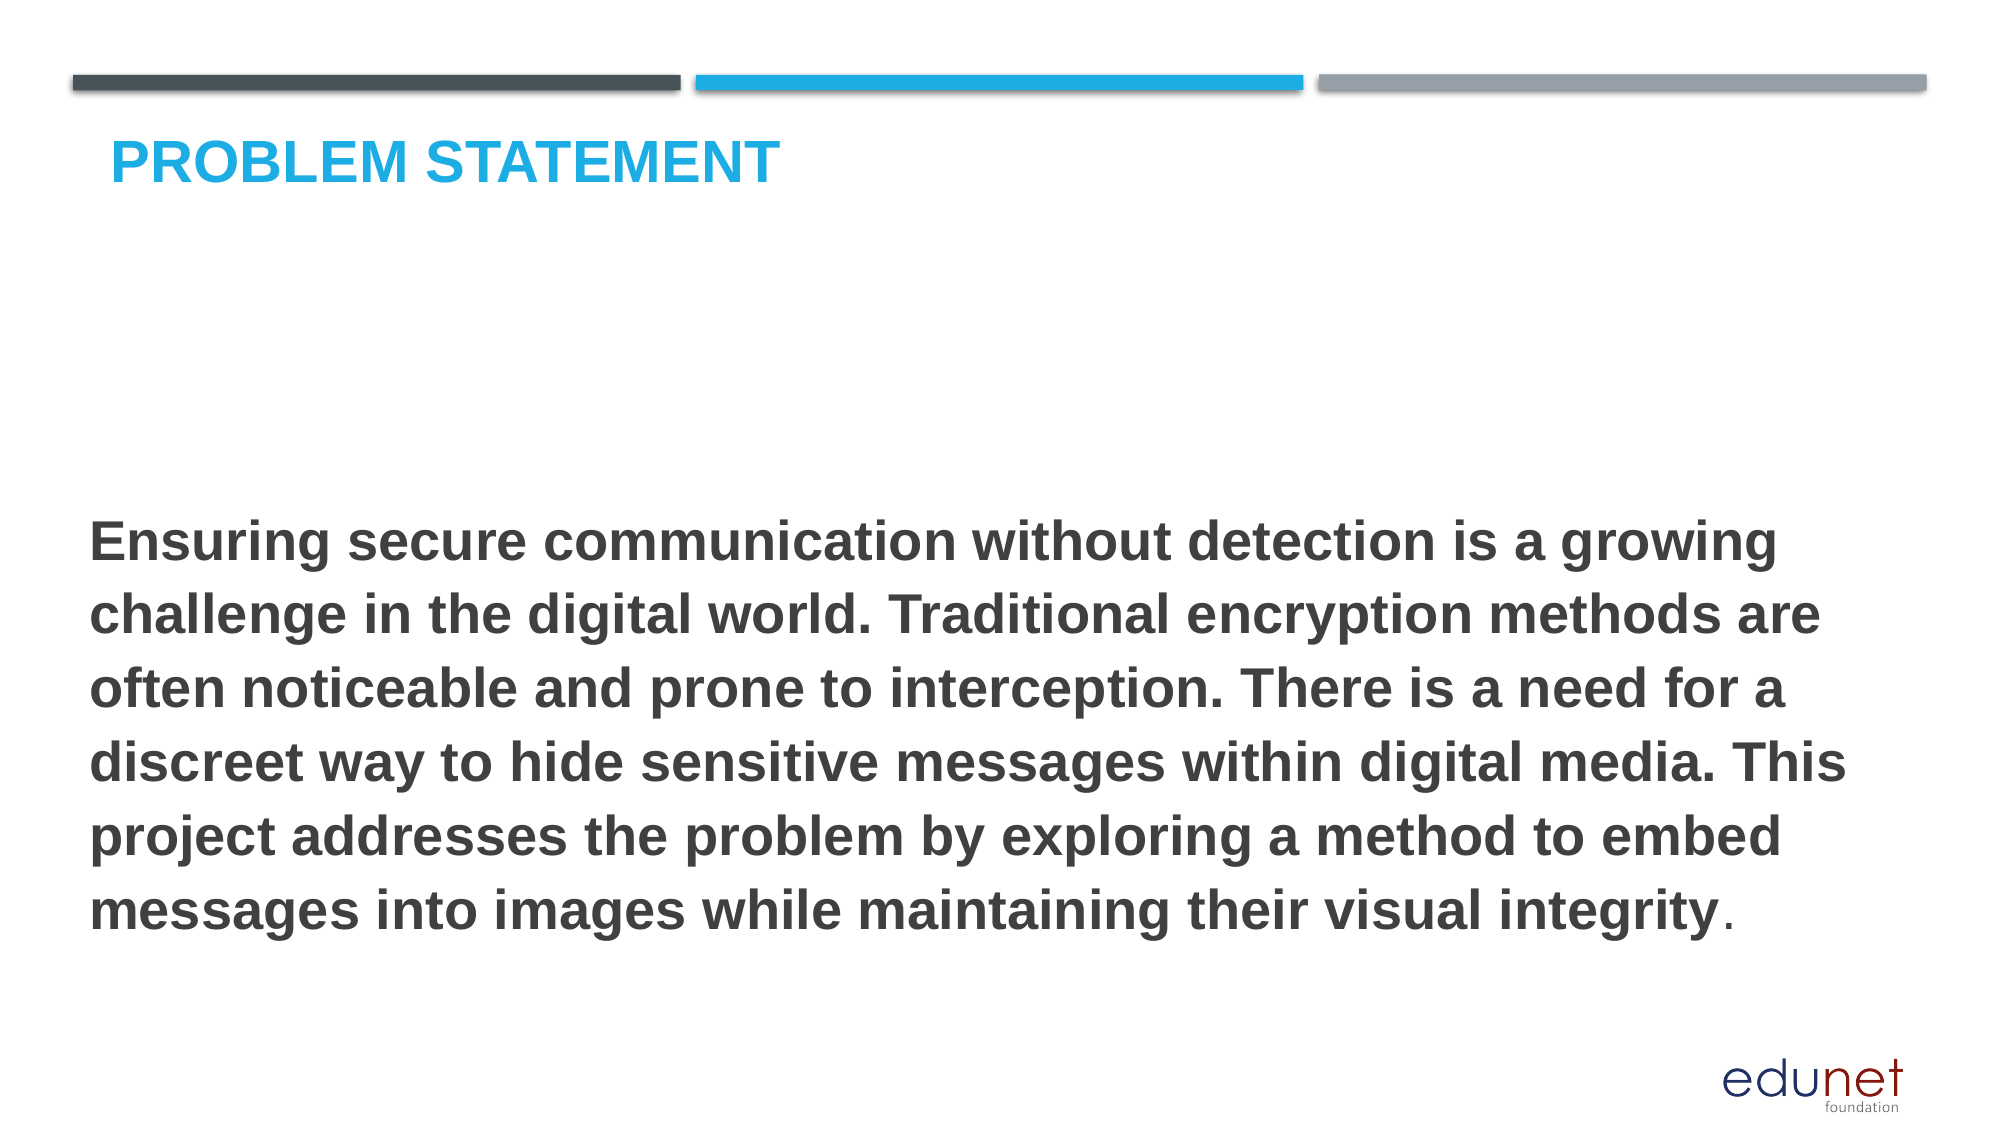

# Problem Statement

Ensuring secure communication without detection is a growing challenge in the digital world. Traditional encryption methods are often noticeable and prone to interception. There is a need for a discreet way to hide sensitive messages within digital media. This project addresses the problem by exploring a method to embed messages into images while maintaining their visual integrity.